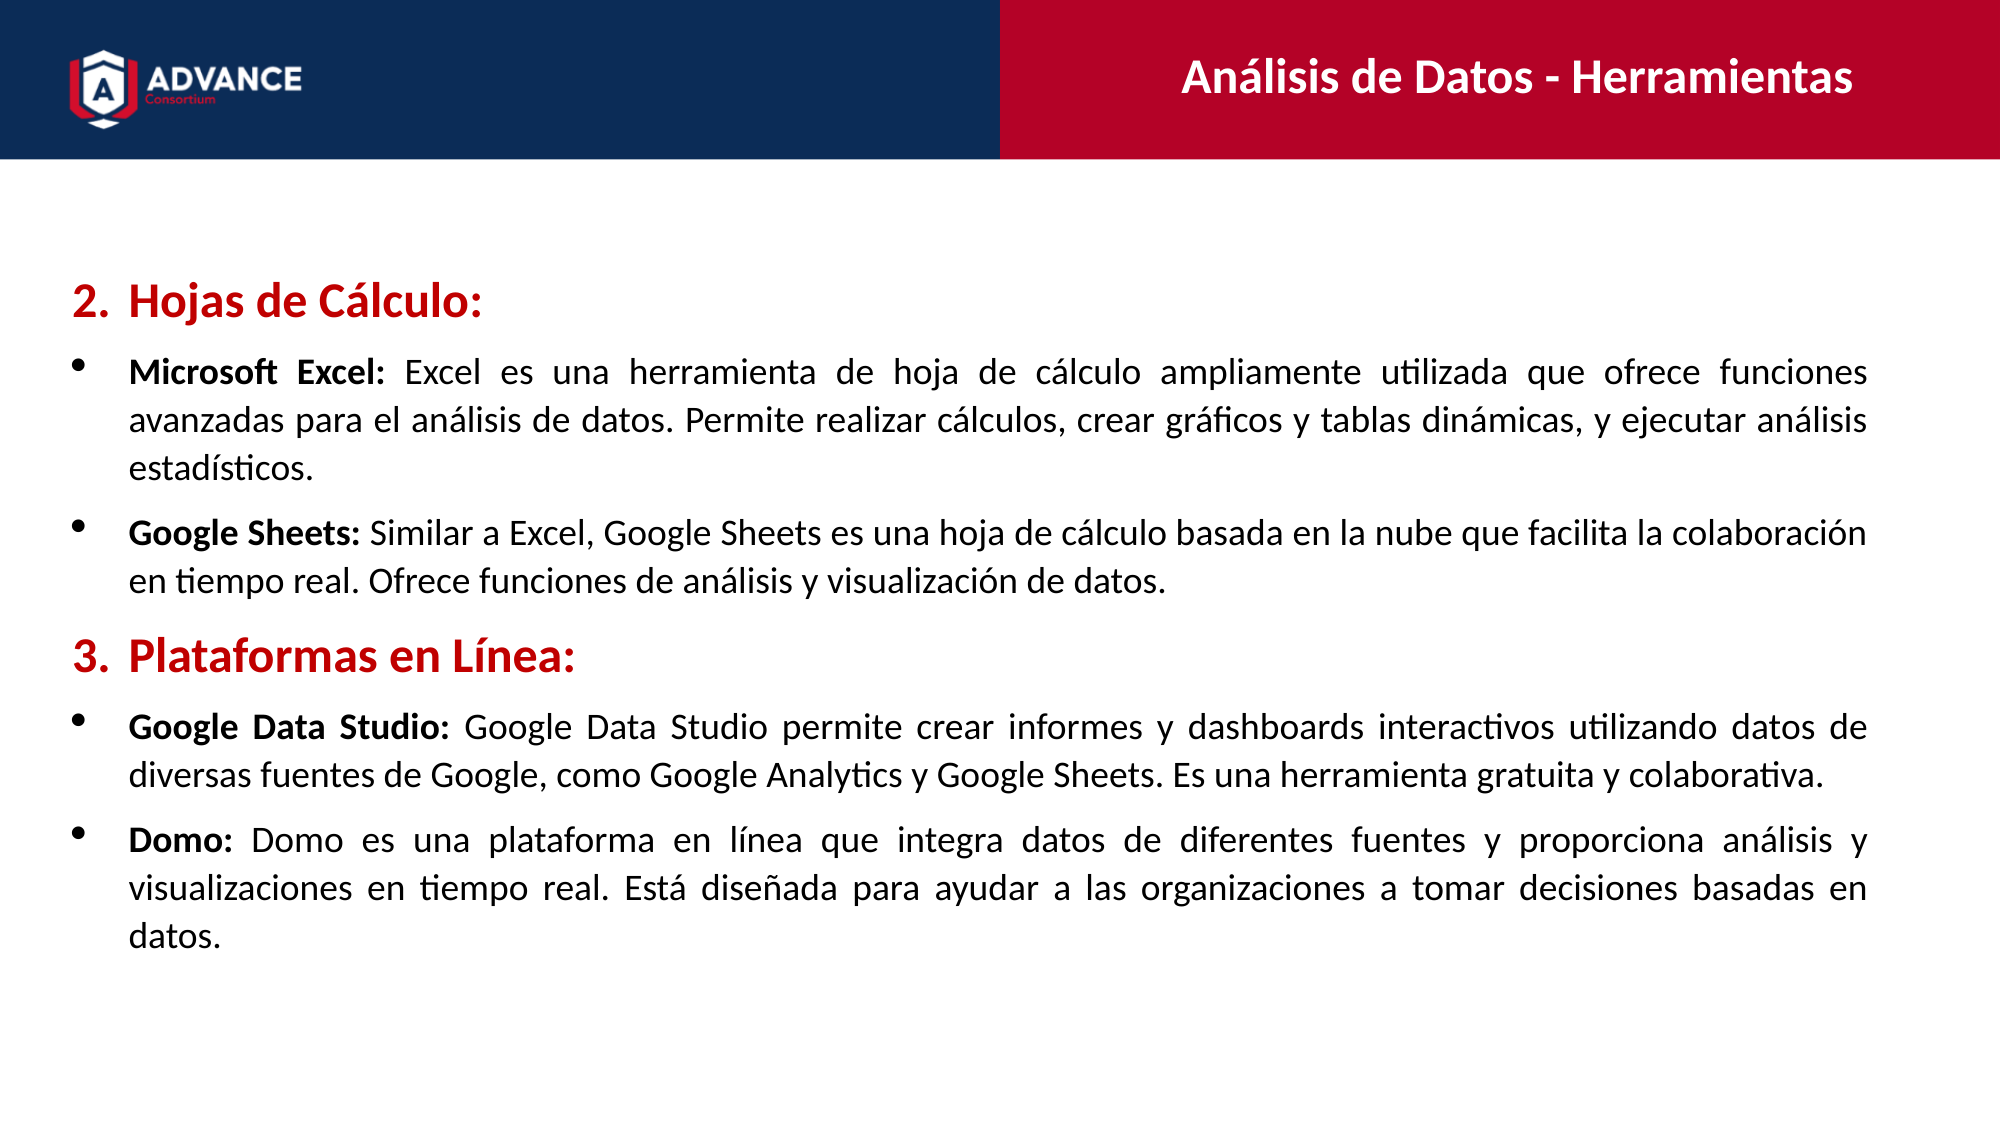

Análisis de Datos - Herramientas
Hojas de Cálculo:
Microsoft Excel: Excel es una herramienta de hoja de cálculo ampliamente utilizada que ofrece funciones avanzadas para el análisis de datos. Permite realizar cálculos, crear gráficos y tablas dinámicas, y ejecutar análisis estadísticos.
Google Sheets: Similar a Excel, Google Sheets es una hoja de cálculo basada en la nube que facilita la colaboración en tiempo real. Ofrece funciones de análisis y visualización de datos.
Plataformas en Línea:
Google Data Studio: Google Data Studio permite crear informes y dashboards interactivos utilizando datos de diversas fuentes de Google, como Google Analytics y Google Sheets. Es una herramienta gratuita y colaborativa.
Domo: Domo es una plataforma en línea que integra datos de diferentes fuentes y proporciona análisis y visualizaciones en tiempo real. Está diseñada para ayudar a las organizaciones a tomar decisiones basadas en datos.